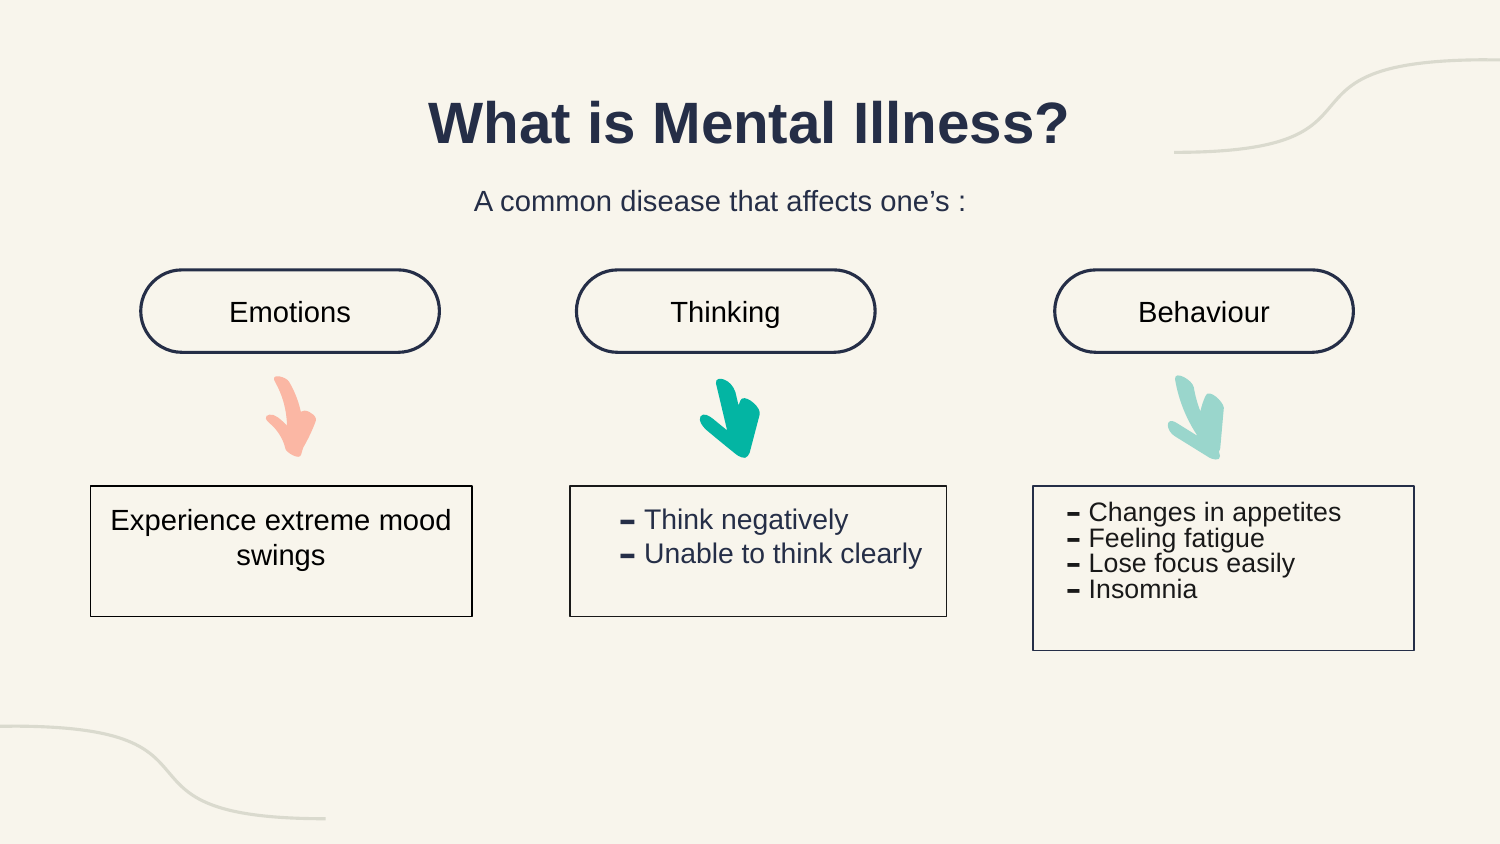

# What is Mental Illness?
A common disease that affects one’s :
Emotions
Thinking
Behaviour

Experience extreme mood swings
 Think negatively
 Unable to think clearly
Changes in appetites
Feeling fatigue
Lose focus easily
Insomnia
Mission